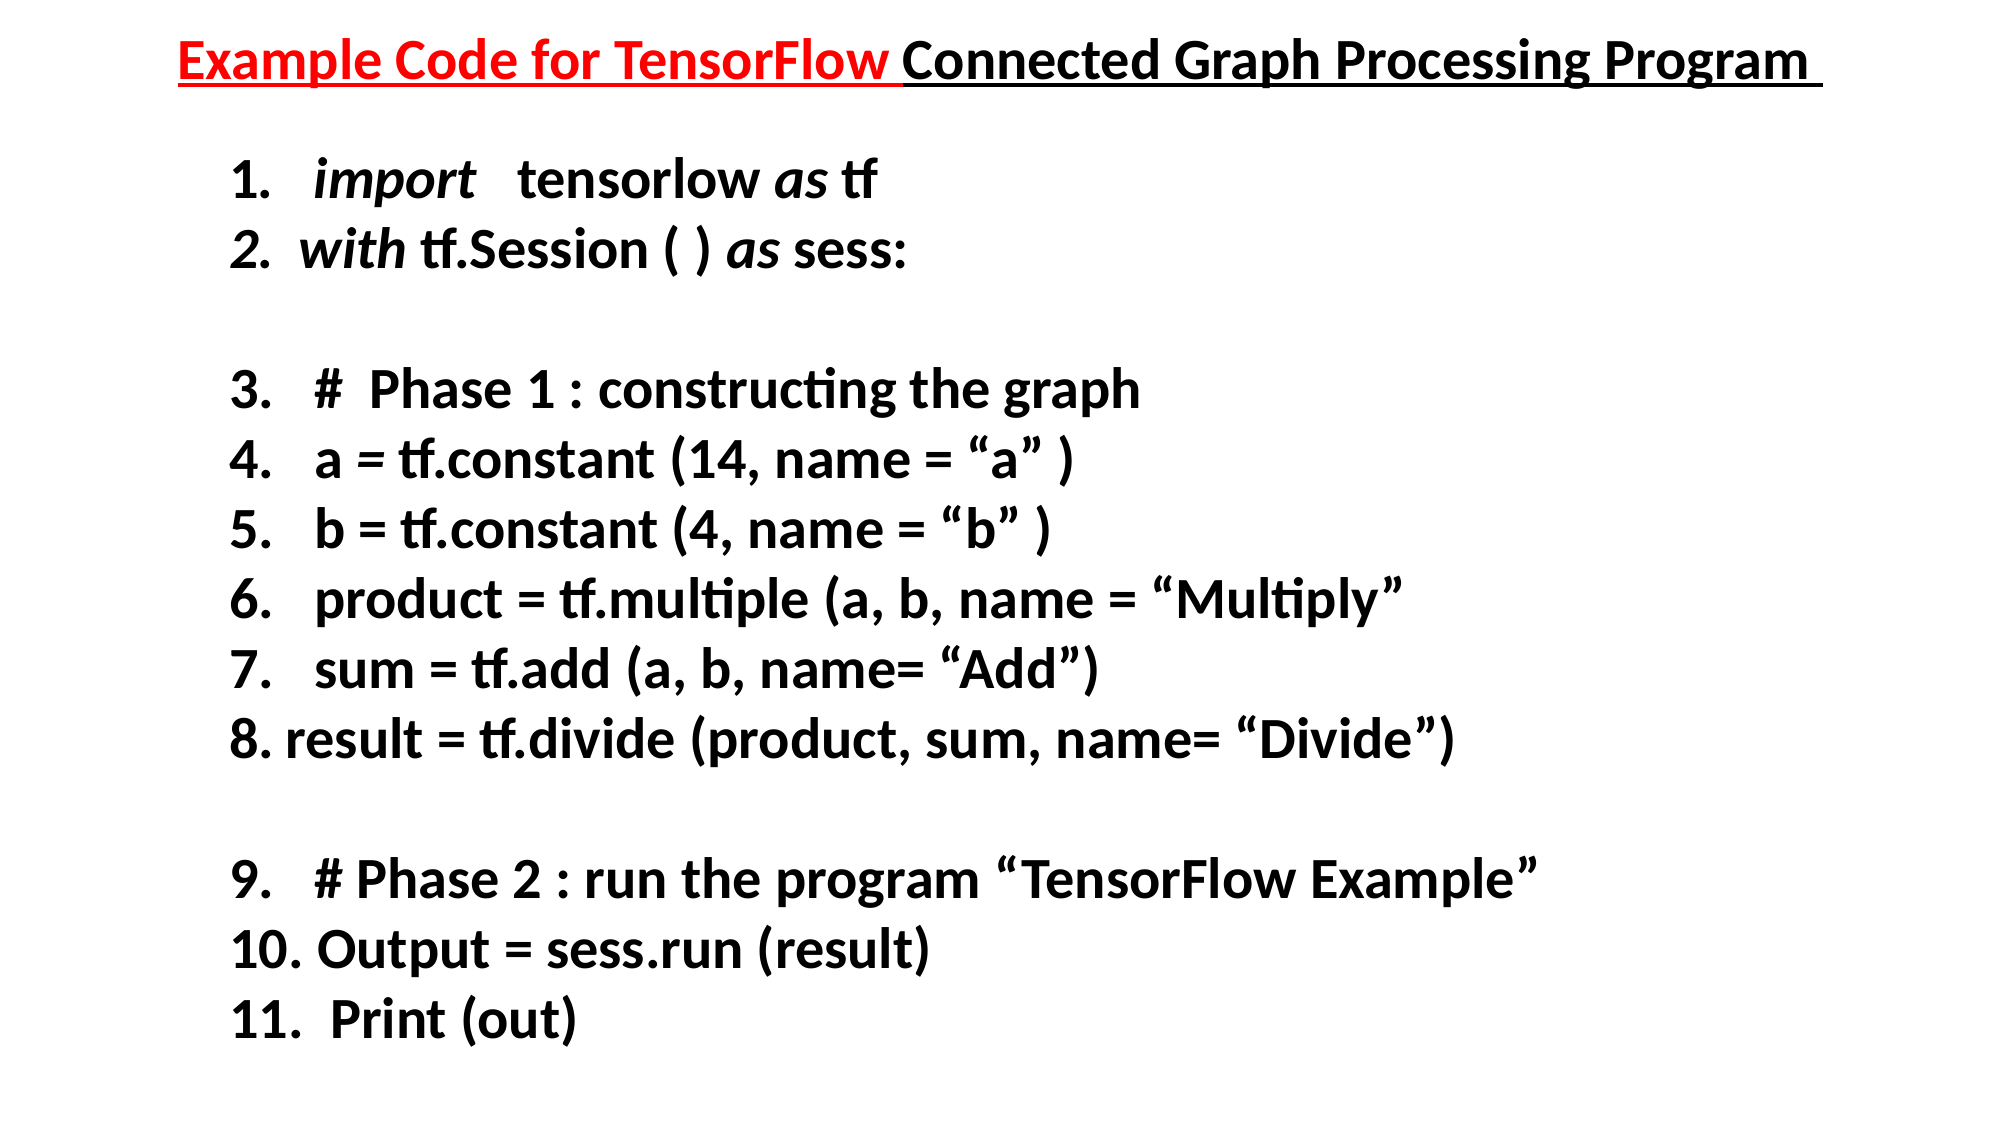

Example Code for TensorFlow Connected Graph Processing Program
1.   import   tensorlow as tf
 with tf.Session ( ) as sess:

3.   #  Phase 1 : constructing the graph
4.   a = tf.constant (14, name = “a” )
5.   b = tf.constant (4, name = “b” )
6.   product = tf.multiple (a, b, name = “Multiply”
7.   sum = tf.add (a, b, name= “Add”)
result = tf.divide (product, sum, name= “Divide”)

9.   # Phase 2 : run the program “TensorFlow Example”
10. Output = sess.run (result)
11.  Print (out)